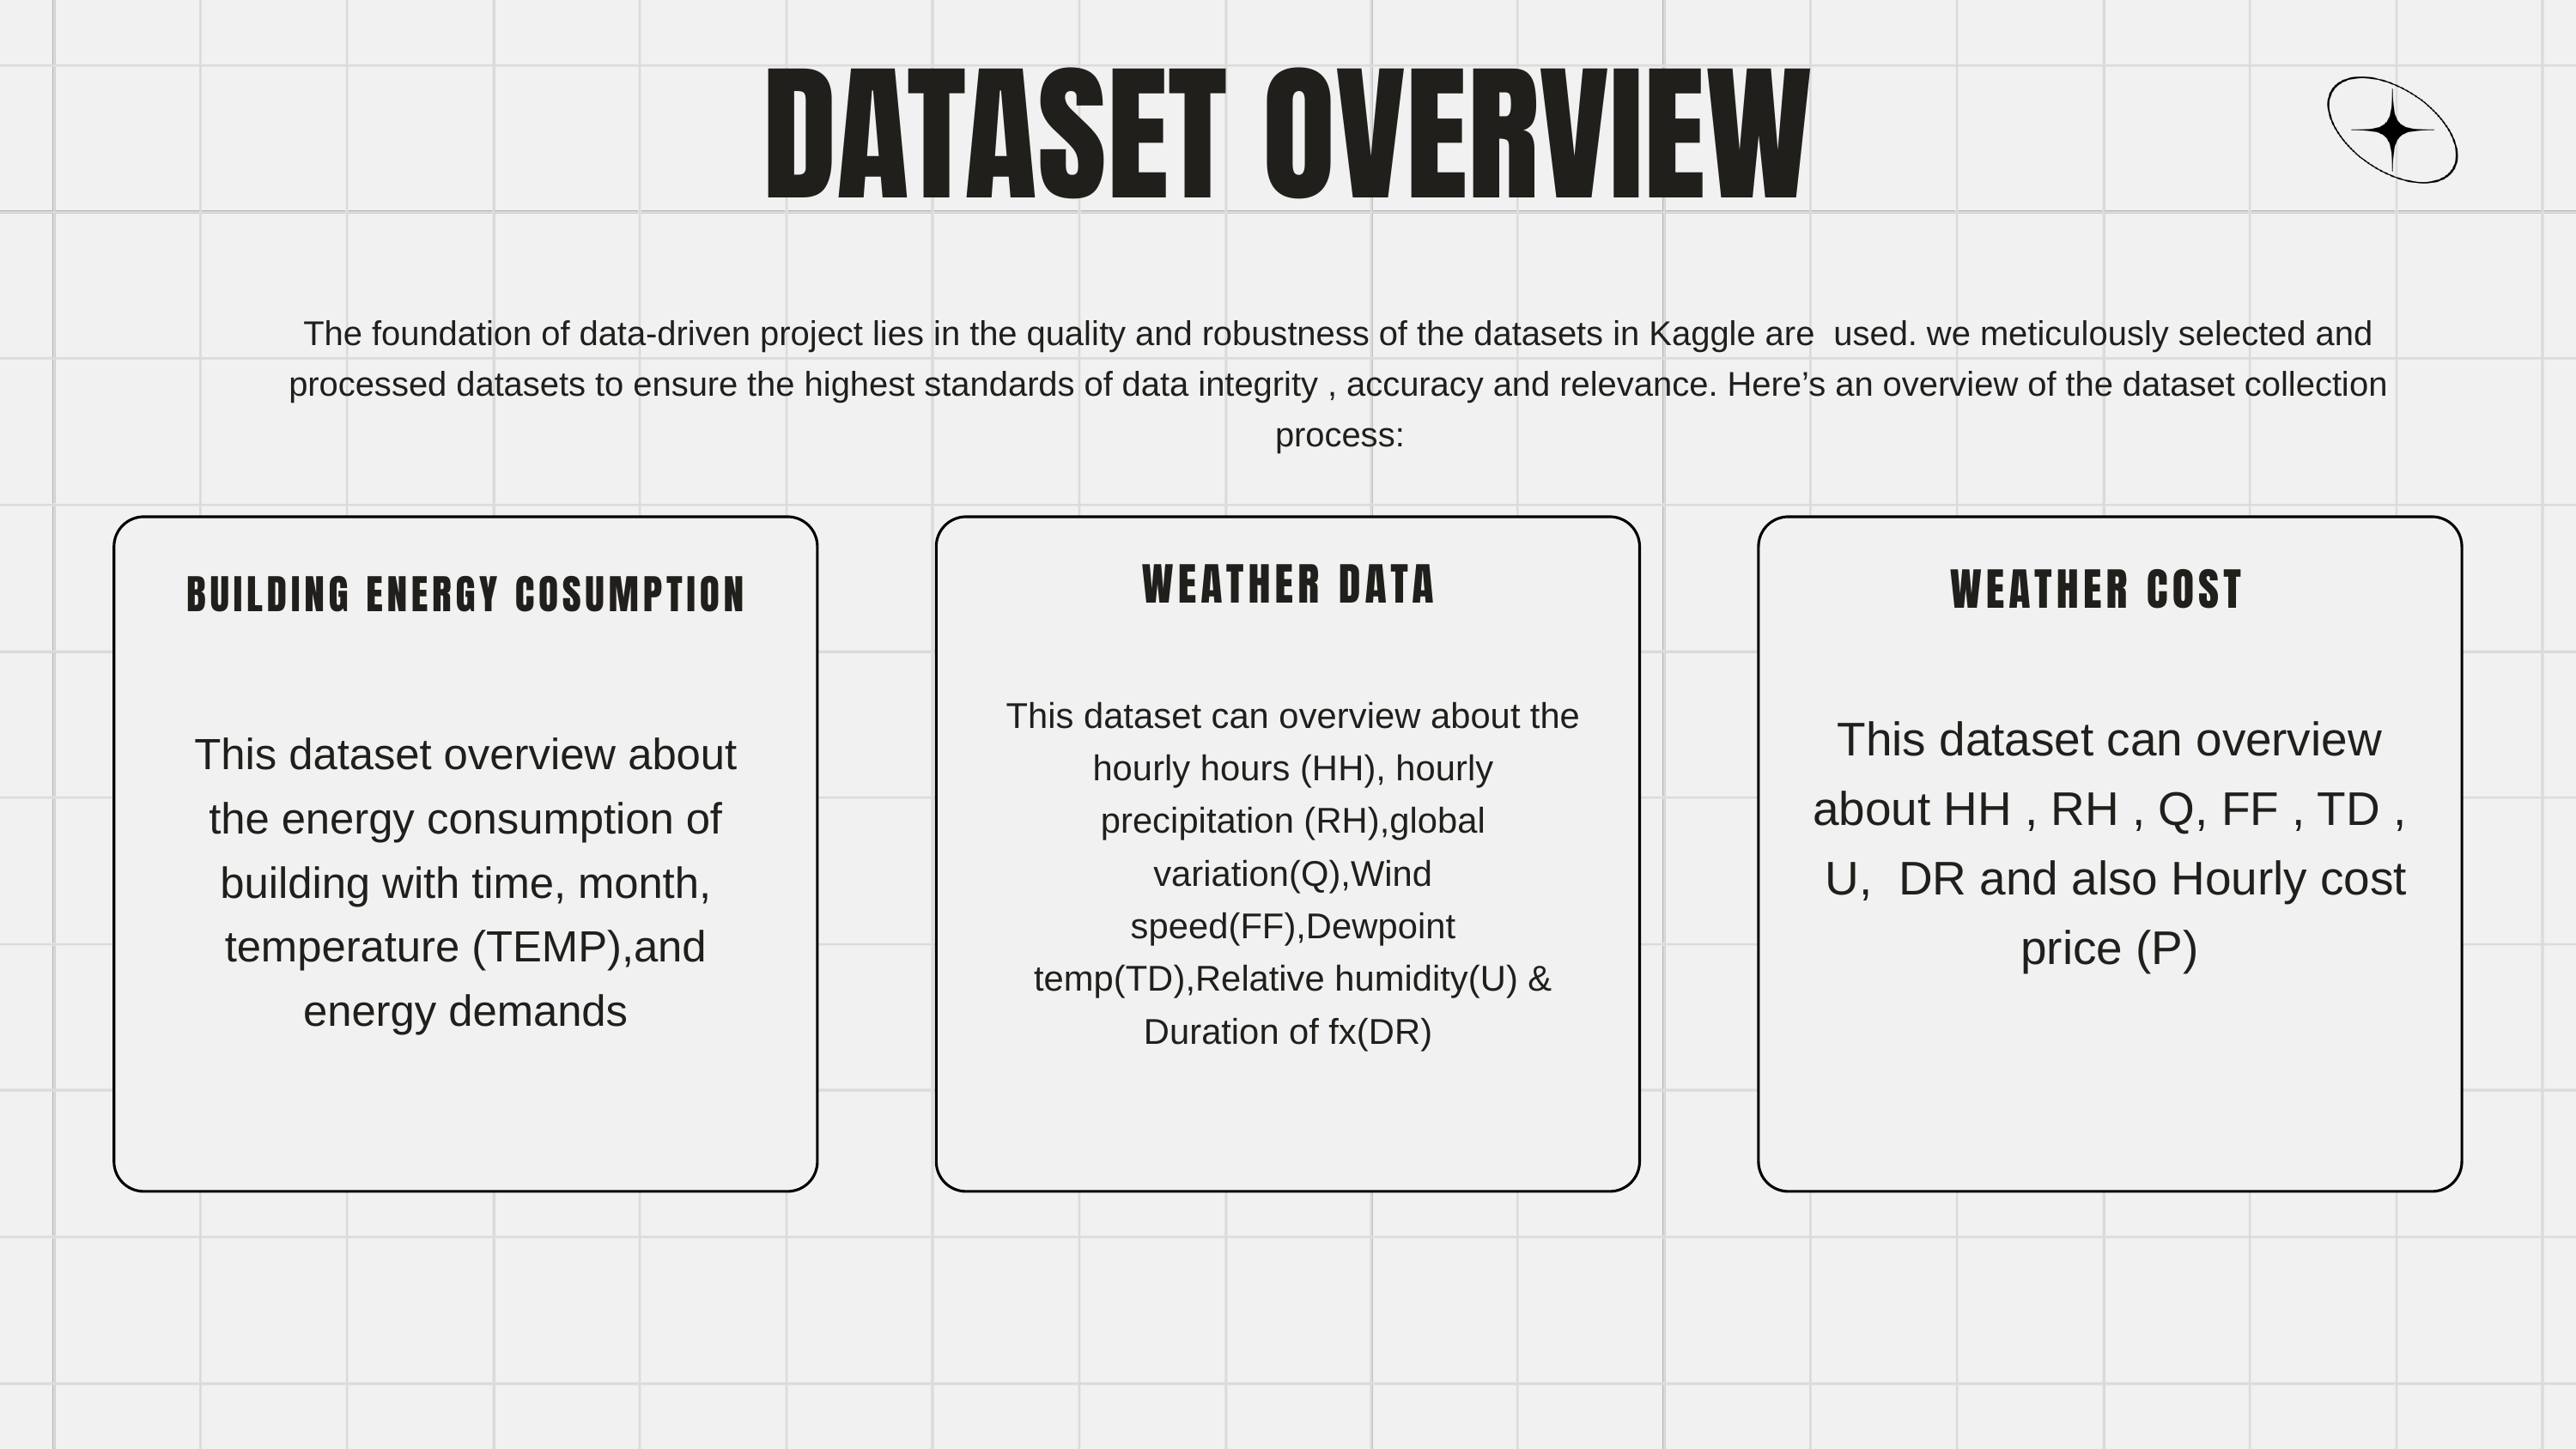

DATASET OVERVIEW
The foundation of data-driven project lies in the quality and robustness of the datasets in Kaggle are  used. we meticulously selected and processed datasets to ensure the highest standards of data integrity , accuracy and relevance. Here’s an overview of the dataset collection process:

WEATHER DATA
WEATHER COST
BUILDING ENERGY COSUMPTION

This dataset can overview about the hourly hours (HH), hourly precipitation (RH),global variation(Q),Wind speed(FF),Dewpoint temp(TD),Relative humidity(U) & Duration of fx(DR)
This dataset can overview about HH , RH , Q, FF , TD ,  U,  DR and also Hourly cost price (P)
This dataset overview about the energy consumption of building with time, month, temperature (TEMP),and energy demands